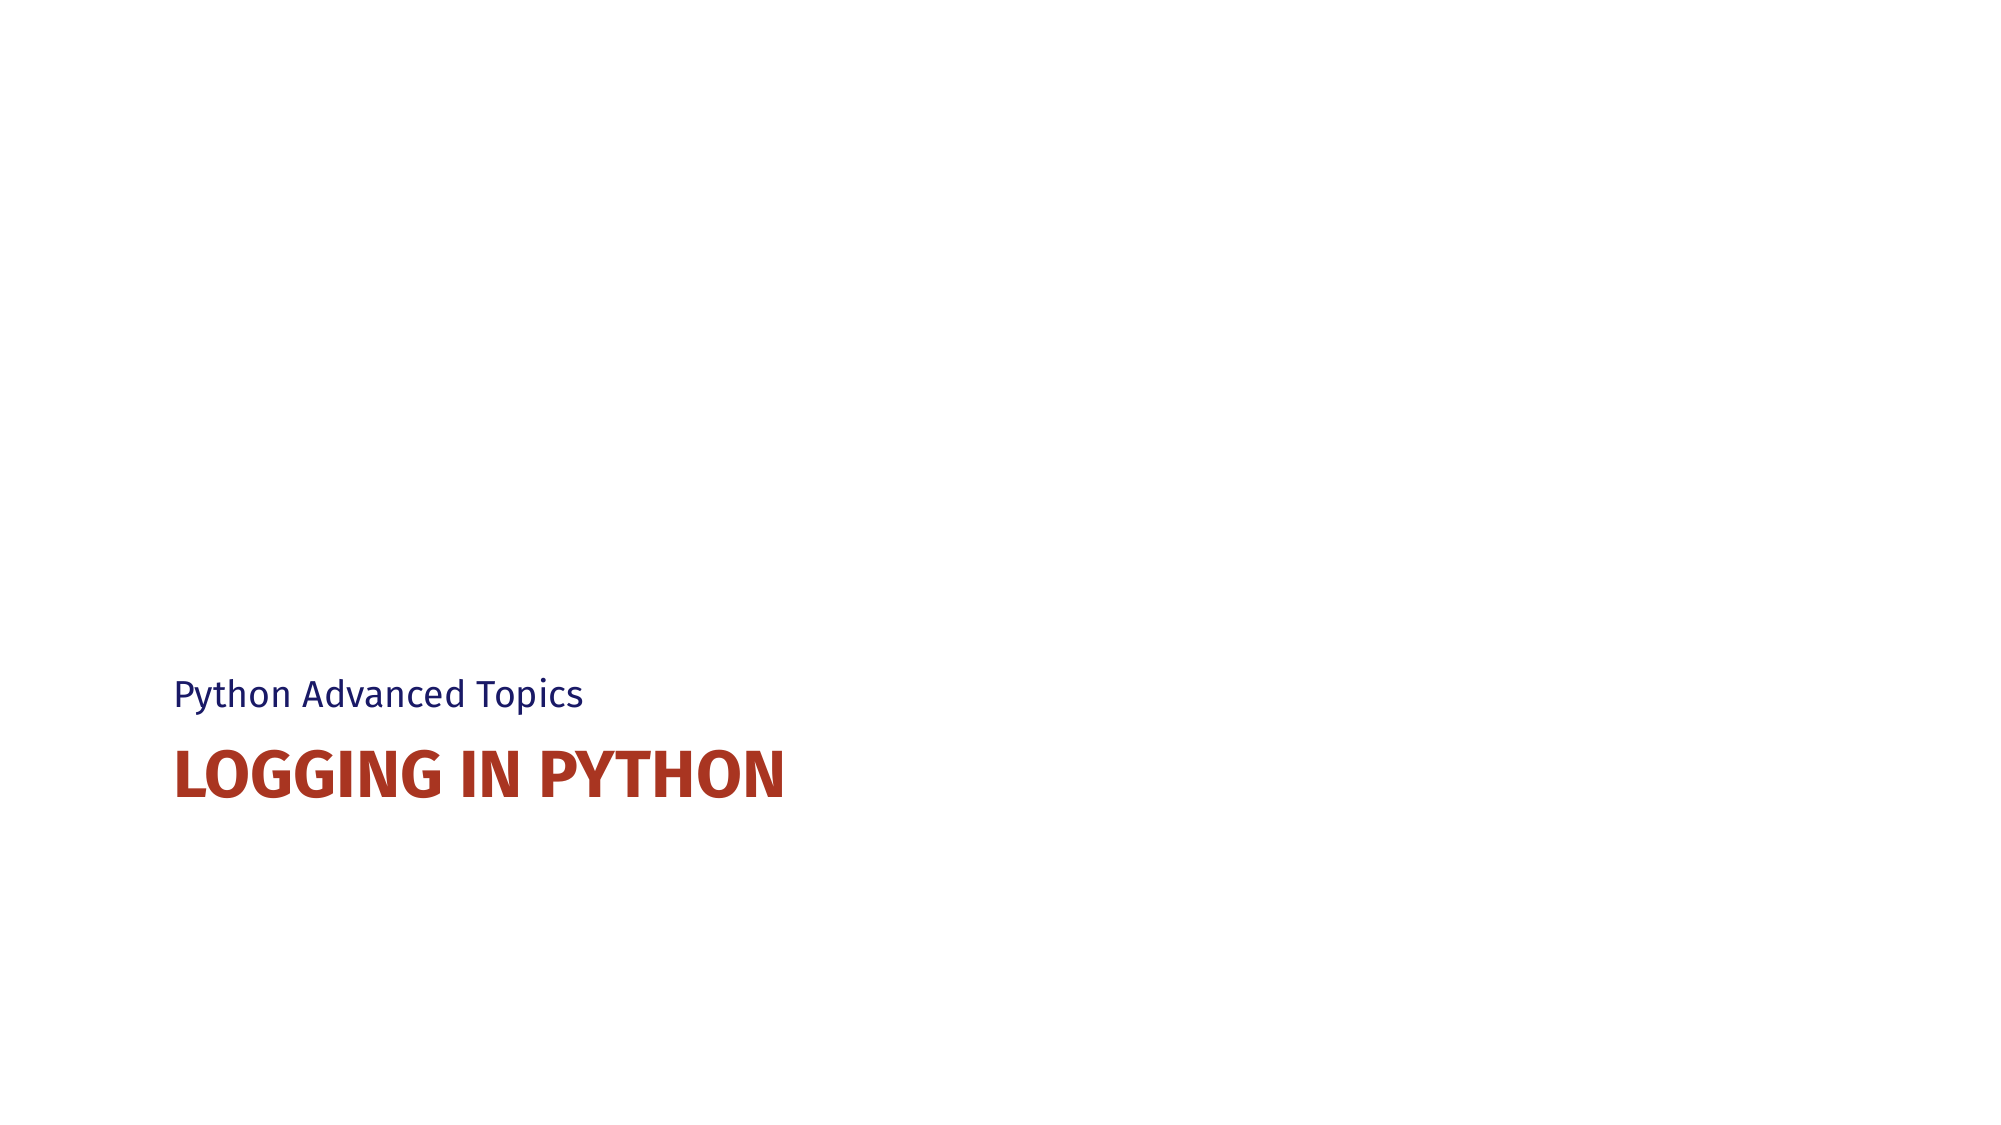

Python Advanced Topics
# Logging in Python